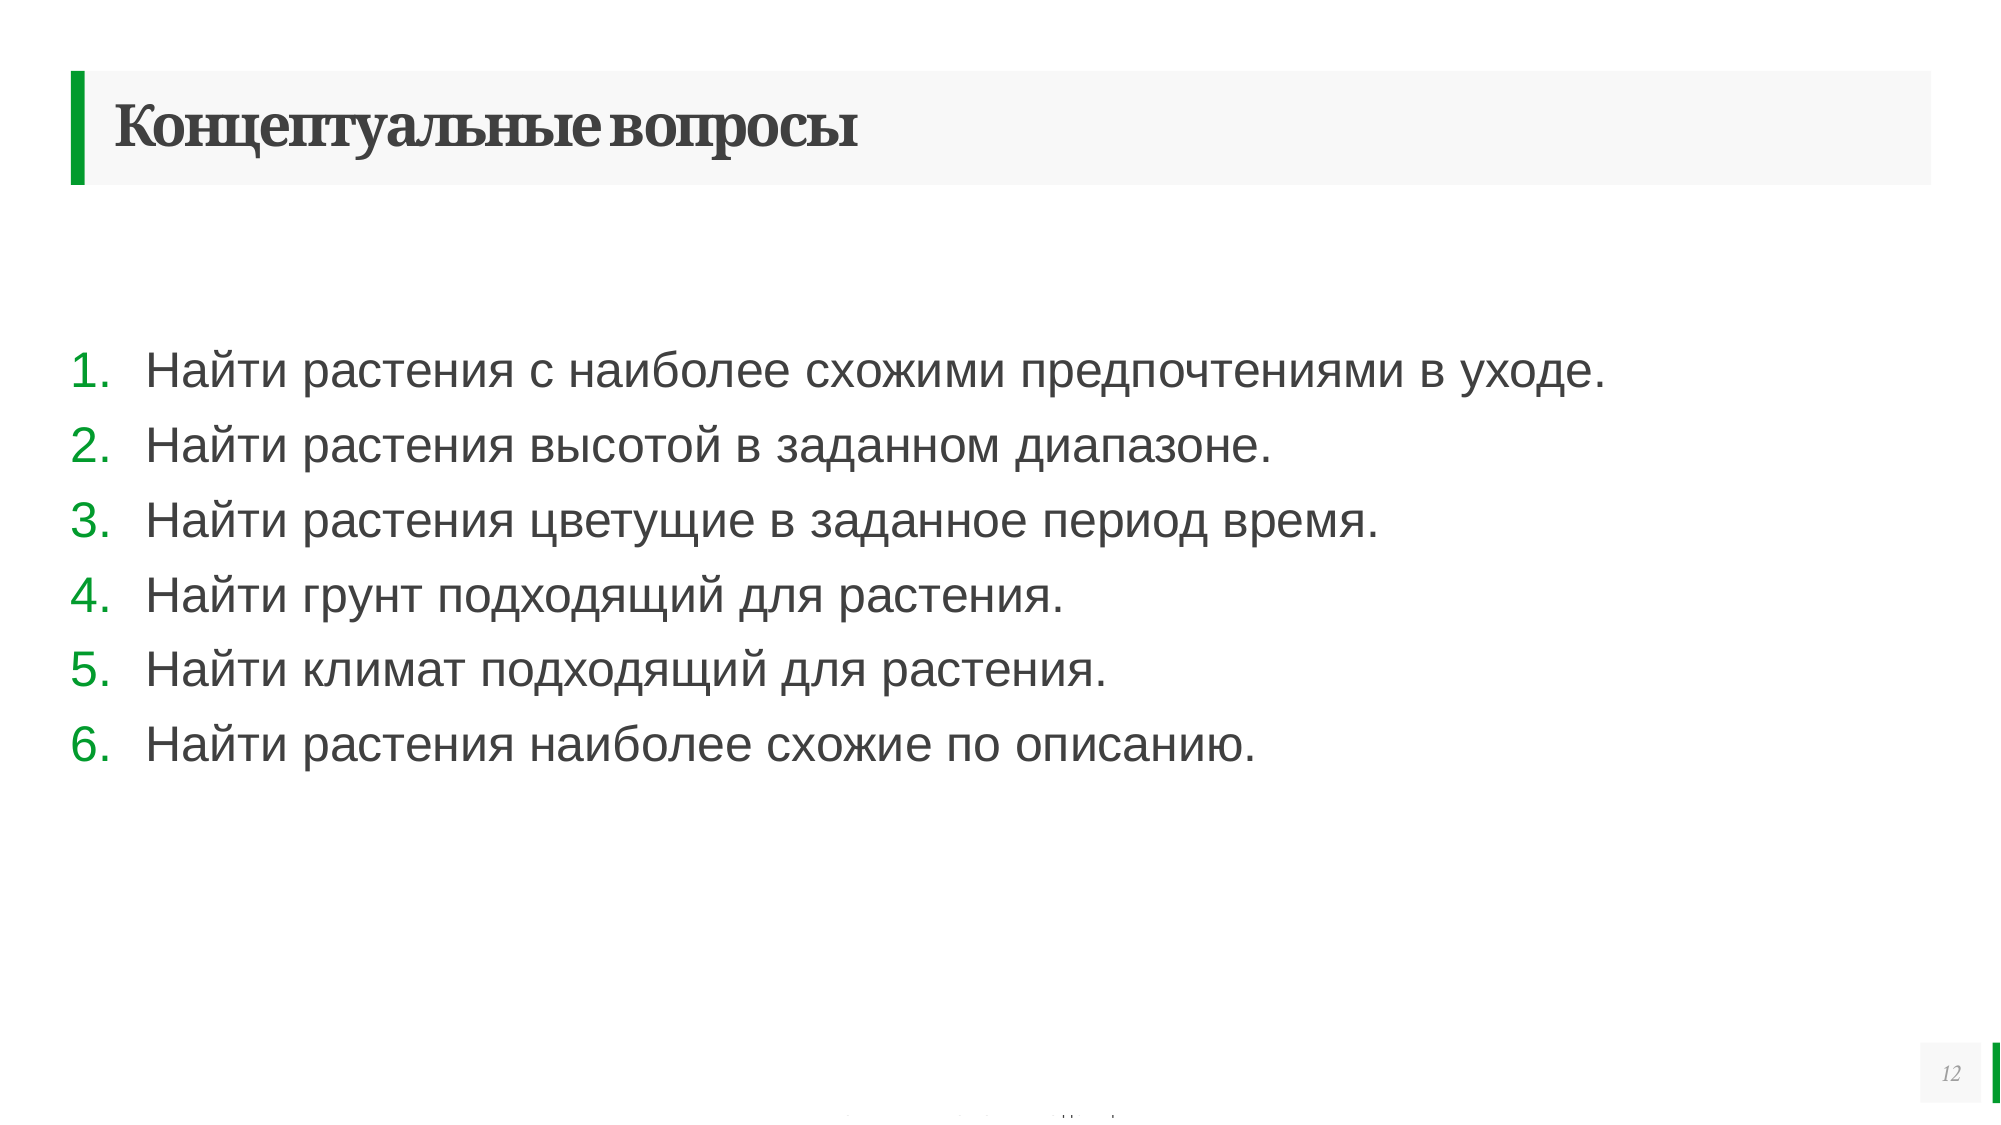

# Концептуальные вопросы
Найти растения с наиболее схожими предпочтениями в уходе.
Найти растения высотой в заданном диапазоне.
Найти растения цветущие в заданное период время.
Найти грунт подходящий для растения.
Найти климат подходящий для растения.
Найти растения наиболее схожие по описанию.

12